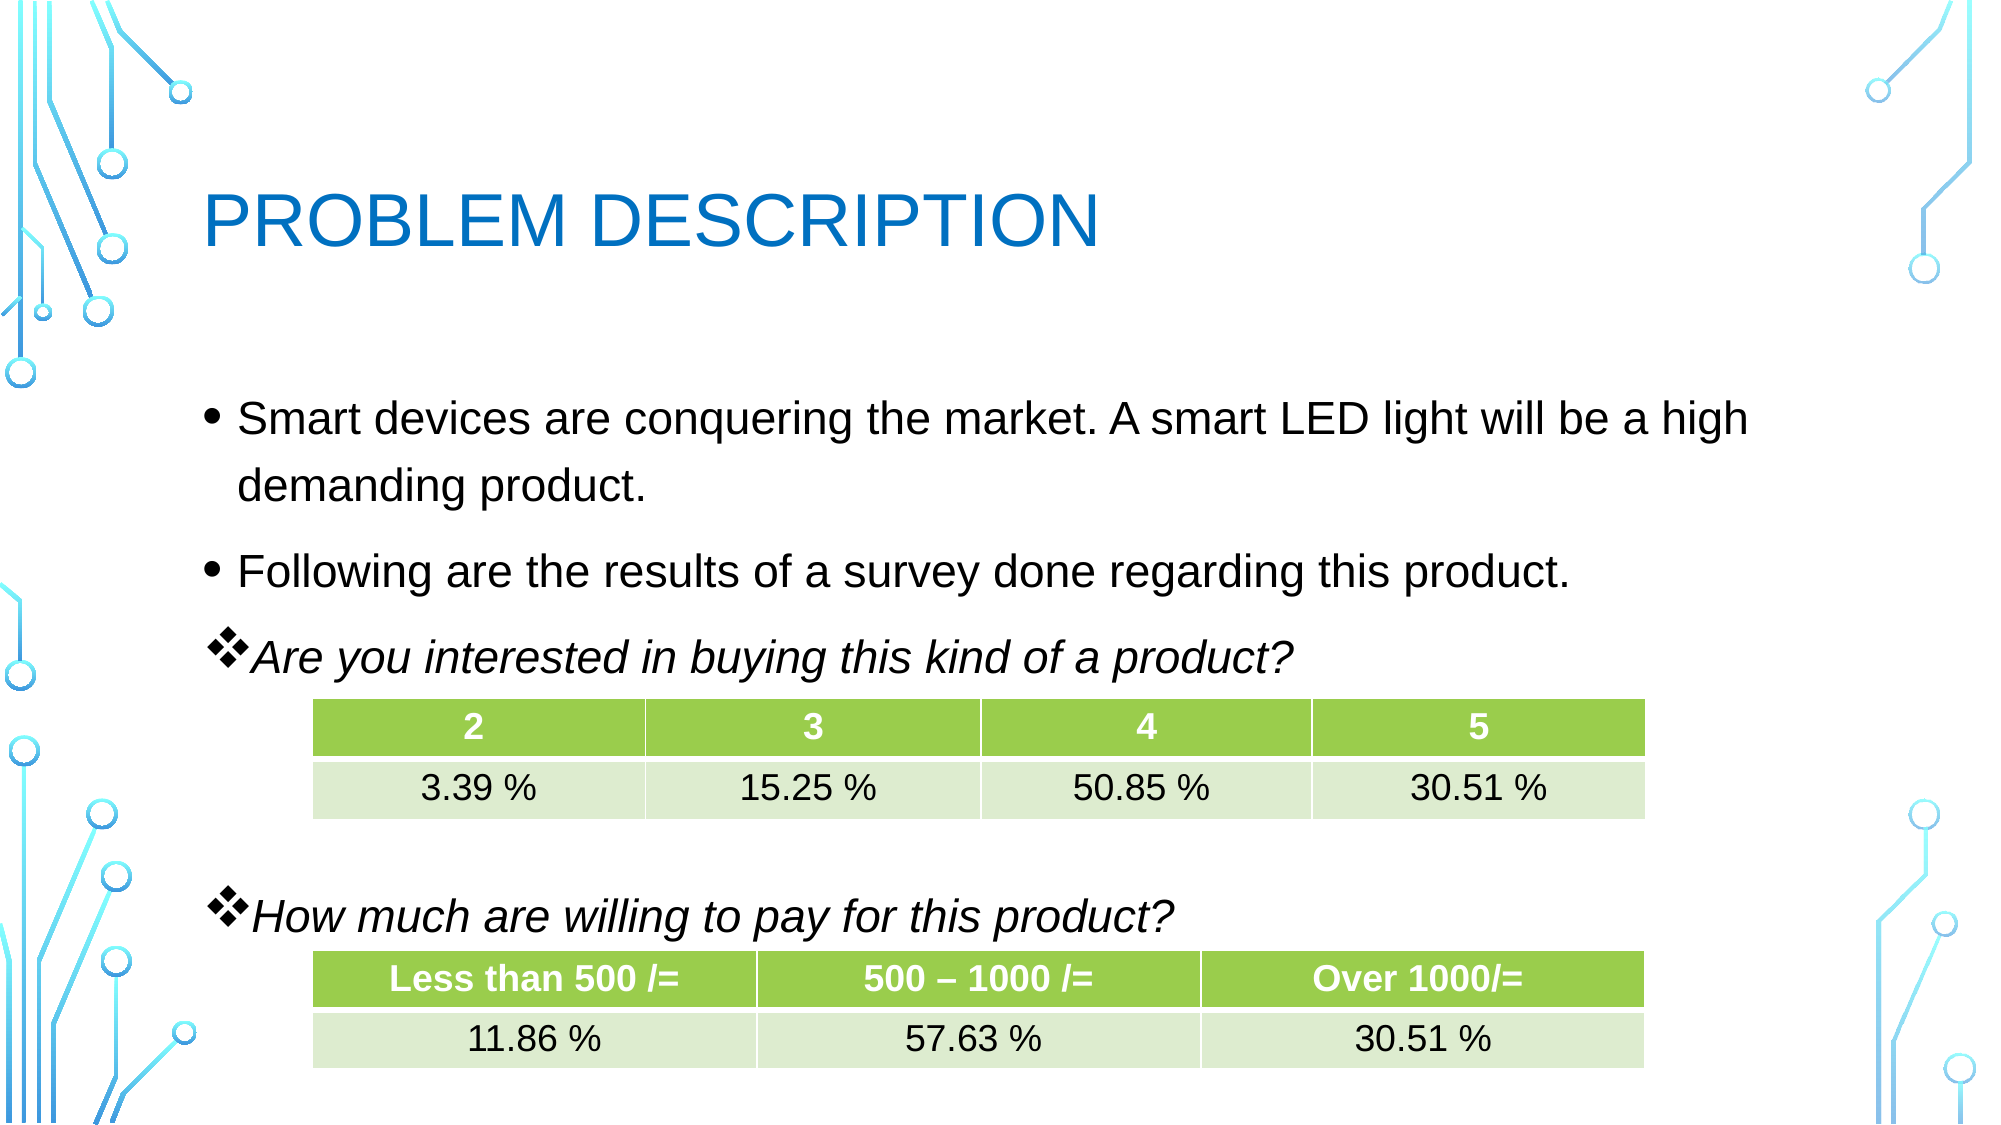

# Problem Description
Smart devices are conquering the market. A smart LED light will be a high demanding product.
Following are the results of a survey done regarding this product.
Are you interested in buying this kind of a product?

How much are willing to pay for this product?
| 2 | 3 | 4 | 5 |
| --- | --- | --- | --- |
| 3.39 % | 15.25 % | 50.85 % | 30.51 % |
| Less than 500 /= | 500 – 1000 /= | Over 1000/= |
| --- | --- | --- |
| 11.86 % | 57.63 % | 30.51 % |